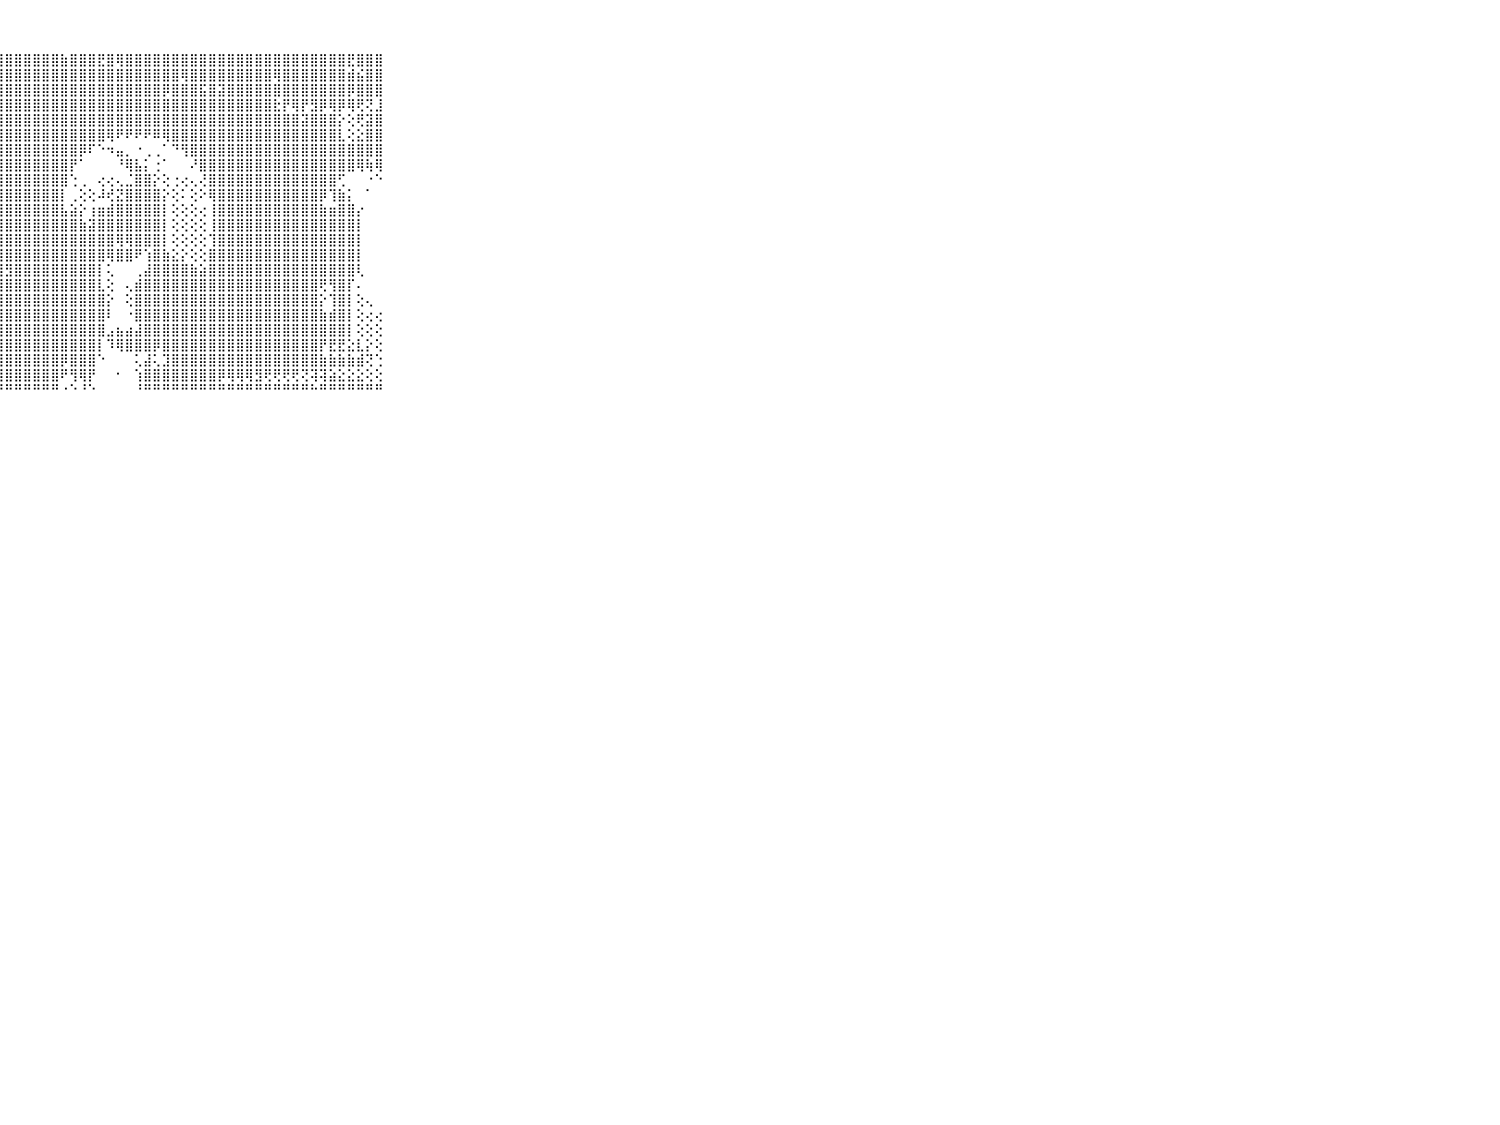

⠀⠀⠀⠀⠀⠀⠀⠀⠀⠀⠀⣿⣿⣿⣿⣿⣿⣿⣿⣿⣿⣿⣿⣿⣿⣿⣿⣿⣿⣿⣿⣿⣿⣿⣷⣿⣿⣿⣟⣿⢿⣿⣿⣿⣿⣿⣿⣿⣿⣿⣿⣿⣿⣿⣿⣿⣿⣿⣿⣿⣿⣿⣿⣿⣿⣟⣿⣿⣿⠀⠀⠀⠀⠀⠀⠀⠀⠀⠀⠀⠀
⠀⠀⠀⠀⠀⠀⠀⠀⠀⠀⠀⣿⣿⣿⣿⣿⣿⣿⣿⣿⣿⣿⣿⣿⣿⣿⣿⣿⣿⣿⣿⣿⣿⣿⣿⣿⣿⣿⣿⣿⣿⣿⣿⣿⣿⣿⣿⢿⣿⣿⣿⣿⣿⣿⣿⣿⣿⢿⣿⣿⣿⣿⣿⣿⣿⣾⣮⣿⣿⠀⠀⠀⠀⠀⠀⠀⠀⠀⠀⠀⠀
⠀⠀⠀⠀⠀⠀⠀⠀⠀⠀⠀⣿⣿⣿⣿⣿⣿⣿⣿⣿⣿⣿⣿⣿⣿⣿⣿⣿⣿⣿⣿⣿⣿⣿⣿⣿⣿⣿⣿⣿⣿⣿⣿⣿⣿⡿⣿⣿⣿⣯⣿⣽⣿⣿⣿⣿⣿⣿⣿⣿⣿⣿⣿⣿⣿⡿⣿⣿⣿⠀⠀⠀⠀⠀⠀⠀⠀⠀⠀⠀⠀
⠀⠀⠀⠀⠀⠀⠀⠀⠀⠀⠀⣿⣿⣿⣿⣿⣿⣿⣿⣿⣿⣿⡿⣿⣿⣿⣿⣿⣿⣿⣿⣿⣿⣿⣿⣿⣿⣿⣿⣿⣿⣿⣿⣿⣿⣿⣿⣿⣿⣿⣿⣿⣿⣿⣿⣿⣿⣗⡟⢿⡟⣻⡿⢿⡿⢿⢟⢝⣸⠀⠀⠀⠀⠀⠀⠀⠀⠀⠀⠀⠀
⠀⠀⠀⠀⠀⠀⠀⠀⠀⠀⠀⢝⢟⢿⢿⣿⣿⣿⣿⡻⣸⣿⣼⣷⣿⣽⣿⣿⣿⣿⣿⣿⣿⣿⣿⣿⣿⣿⣿⣿⣿⣿⣿⣿⣿⣿⣿⣿⣿⣿⣿⣿⣿⣿⣿⣿⣿⣿⣿⣿⣽⣿⣿⣿⡕⢕⢟⣽⣿⠀⠀⠀⠀⠀⠀⠀⠀⠀⠀⠀⠀
⠀⠀⠀⠀⠀⠀⠀⠀⠀⠀⠀⢀⢜⢽⣿⢿⣿⣿⣿⣿⣻⣾⣿⣿⣿⣷⣿⣿⣿⣿⣿⣿⣿⣿⣿⣿⣿⣿⣿⢿⠟⠟⠟⠟⠿⢿⣿⣿⣿⣿⣿⣿⣿⣿⣿⣿⣿⣿⣿⣿⣿⣿⣿⣿⣇⢕⣕⣿⣿⠀⠀⠀⠀⠀⠀⠀⠀⠀⠀⠀⠀
⠀⠀⠀⠀⠀⠀⠀⠀⠀⠀⠀⢕⢕⢸⢿⣾⣿⣿⣟⣿⣿⣿⣿⣿⣿⣿⣿⣿⣿⣿⣿⣿⣿⣿⣿⣿⡿⠏⠑⠲⣤⡀⠐⢀⢀⠁⠙⢻⣿⣿⣿⣿⣿⣿⣿⣿⣿⣿⣿⣿⣿⣿⣿⣿⣿⣿⣿⣿⣿⠀⠀⠀⠀⠀⠀⠀⠀⠀⠀⠀⠀
⠀⠀⠀⠀⠀⠀⠀⠀⠀⠀⠀⢕⢕⢕⢸⣿⣿⣿⣿⣿⣿⣿⣿⣿⣿⣿⣿⣿⣿⣿⣿⣿⣿⣿⣿⡟⠁⠀⠀⠀⠘⢿⣧⡅⢐⠁⠀⠀⠜⣿⣿⣿⣿⣿⣿⣿⣿⣿⣿⣿⣿⣿⣿⣿⣿⣿⢿⢷⢿⠀⠀⠀⠀⠀⠀⠀⠀⠀⠀⠀⠀
⠀⠀⠀⠀⠀⠀⠀⠀⠀⠀⠀⢕⢕⢕⢸⣿⣿⣿⣾⣿⣿⣿⣿⣿⣿⣿⣿⣿⣿⣿⣿⣿⣿⣿⣿⢑⢀⠀⢔⢔⢄⣈⣿⣿⡕⢕⢐⢔⢄⢜⣿⣿⣿⣿⣿⣿⣿⣿⣿⣿⣿⣿⣿⣿⢋⠀⠀⠐⠑⠀⠀⠀⠀⠀⠀⠀⠀⠀⠀⠀⠀
⠀⠀⠀⠀⠀⠀⠀⠀⠀⠀⠀⡇⢔⢕⢕⣷⣷⣿⣿⣿⣿⣿⣿⣿⣿⣿⣿⣿⣿⣿⣿⣿⣿⣿⡇⢀⢕⢕⠼⢞⣝⣿⣿⣿⣿⡕⢕⠅⢕⠕⢿⣿⣿⣿⣿⣿⣿⣿⣿⣿⣿⣿⡿⢹⣷⡅⠀⠁⠀⠀⠀⠀⠀⠀⠀⠀⠀⠀⠀⠀⠀
⠀⠀⠀⠀⠀⠀⠀⠀⠀⠀⠀⢇⢕⢕⢱⣷⣿⣿⣿⣿⣿⣿⣿⣿⣿⣿⣿⣿⣿⣿⣿⣿⣿⣿⣧⣵⡕⢰⣶⣾⣿⣿⣿⣿⣿⡇⢕⢕⢕⢔⢸⣿⣿⣿⣿⣿⣿⣿⣿⣿⣿⣿⣷⣶⣿⣿⡔⠀⠀⠀⠀⠀⠀⠀⠀⠀⠀⠀⠀⠀⠀
⠀⠀⠀⠀⠀⠀⠀⠀⠀⠀⠀⢕⢕⢕⢸⣿⣿⣿⣿⣿⣿⣿⣿⣿⣟⣿⣿⣿⣿⣿⣿⣿⣿⣿⣿⣿⣷⣽⣿⣿⣿⣿⣿⣿⣿⡇⢕⢕⢕⢕⢸⣿⣿⣿⣿⣿⣿⣿⣿⣿⣿⣿⣿⣿⣿⣿⡇⠀⠀⠀⠀⠀⠀⠀⠀⠀⠀⠀⠀⠀⠀
⠀⠀⠀⠀⠀⠀⠀⠀⠀⠀⠀⢕⢕⢕⢸⣿⣿⣿⣿⣿⣿⣿⣾⣿⣿⣿⣿⣿⣿⣿⣿⣿⣿⣿⣿⣿⣿⣿⣿⣿⢿⢿⣿⣿⣿⡇⢕⢕⢕⢕⢹⣿⣿⣿⣿⣿⣿⣿⣿⣿⣿⣿⣿⣿⣿⣿⡇⠀⠀⠀⠀⠀⠀⠀⠀⠀⠀⠀⠀⠀⠀
⠀⠀⠀⠀⠀⠀⠀⠀⠀⠀⠀⢕⢕⢕⣻⣿⣿⣿⣿⣿⣿⣿⣿⣿⣿⣿⣿⣿⣿⣿⣿⣿⣿⣿⣿⣿⣿⣿⣿⢿⣿⣿⠟⢱⣿⣷⣕⡕⢕⢕⣿⣿⣿⣿⣿⣿⣿⣿⣿⣿⣿⣿⣿⣿⣿⣿⡇⠀⠀⠀⠀⠀⠀⠀⠀⠀⠀⠀⠀⠀⠀
⠀⠀⠀⠀⠀⠀⠀⠀⠀⠀⠀⢕⢕⢕⣿⣿⣿⣿⣿⣿⣿⣿⣿⣿⣿⣿⣿⣿⣻⣿⣿⣿⣿⣿⣿⣿⣿⣿⡇⢅⠀⠀⢀⣼⣿⣿⣿⣿⣷⣵⣿⣿⣿⣿⣿⣿⣿⣿⣿⣿⣿⣿⣿⣿⣿⣿⢇⠀⠀⠀⠀⠀⠀⠀⠀⠀⠀⠀⠀⠀⠀
⠀⠀⠀⠀⠀⠀⠀⠀⠀⠀⠀⢔⢅⢸⣿⣿⣿⣿⣿⣿⣿⣿⣿⣿⣿⣿⣿⣿⣿⣿⣿⣿⣿⣿⣿⣿⣿⣿⣇⢕⠀⢄⣾⣿⣿⣿⣿⣿⣿⣿⣿⣿⣿⣿⣿⣿⣿⣿⣿⣿⣿⣿⢟⢻⣿⡏⠄⠀⠀⠀⠀⠀⠀⠀⠀⠀⠀⠀⠀⠀⠀
⠀⠀⠀⠀⠀⠀⠀⠀⠀⠀⠀⠑⢑⢸⣿⣿⣿⣿⣿⣿⣿⣿⣿⣿⣿⣿⣿⣿⣿⣿⣿⣿⣿⣿⣿⣿⣿⣿⣿⡕⠀⢕⣿⣿⣿⣿⣿⣿⣿⣿⣿⣿⣿⣿⣿⣿⣿⣿⣿⣿⣿⣿⡕⢹⣿⡇⢕⢄⠀⠀⠀⠀⠀⠀⠀⠀⠀⠀⠀⠀⠀
⠀⠀⠀⠀⠀⠀⠀⠀⠀⠀⠀⢕⠀⣼⣿⣿⣿⣿⣿⣿⣿⣿⣿⣿⣿⣿⣿⣿⣿⣿⣿⣿⣿⣿⣿⣿⣿⣿⣿⠇⠀⠐⣿⣿⣿⣿⣿⣿⣿⣿⣿⣿⣿⣿⣿⣿⣿⣿⣿⣿⣿⣿⣷⣾⣿⡇⢕⢔⢔⠀⠀⠀⠀⠀⠀⠀⠀⠀⠀⠀⠀
⠀⠀⠀⠀⠀⠀⠀⠀⠀⠀⠀⠑⢑⣿⣿⣿⣿⣿⣿⣿⣿⣿⣿⣿⣿⣿⣿⣿⣿⣿⣿⣿⣿⣿⣿⣿⣿⣿⣿⣠⣦⣴⣼⣿⣿⣿⣿⣿⣿⣿⣿⣿⣿⣿⣿⣿⣿⣿⣿⣿⣿⣿⣿⣿⣿⡇⢕⢕⢕⠀⠀⠀⠀⠀⠀⠀⠀⠀⠀⠀⠀
⠀⠀⠀⠀⠀⠀⠀⠀⠀⠀⠀⠀⢕⣿⣿⣿⣿⣿⣿⣿⣿⣿⣿⣿⣿⣿⣿⣿⣿⣿⣿⣿⣿⣿⣿⣿⣿⣿⡇⠹⢿⣿⣿⣿⡿⣿⣿⣿⣿⣿⣿⣿⣿⣿⣿⣿⣿⣿⣿⣿⣿⣿⡟⣟⣟⣕⣇⡕⢕⠀⠀⠀⠀⠀⠀⠀⠀⠀⠀⠀⠀
⠀⠀⠀⠀⠀⠀⠀⠀⠀⠀⠀⠀⢸⣿⣿⣿⣿⣿⣿⣿⣿⣿⣿⣿⣿⣿⣿⣿⣿⣿⣿⣿⣿⣿⡿⣿⣿⣿⠑⠀⠀⠀⢅⣼⢅⣹⣿⣿⣿⣿⣿⣿⣿⣿⣿⣿⣿⣿⣿⣿⣿⣿⣷⣷⣷⣷⣾⢝⢑⠀⠀⠀⠀⠀⠀⠀⠀⠀⠀⠀⠀
⠀⠀⠀⠀⠀⠀⠀⠀⠀⠀⠀⠀⢸⣿⣿⣿⣿⣿⣿⣿⣿⣿⣿⣿⣿⣿⣿⣿⣿⣿⣿⣿⣿⣿⠟⢻⢿⡟⠀⠀⠂⠀⢱⣿⣿⣿⣿⣿⣿⣿⣿⡿⢿⢿⢿⣻⢟⢟⢟⢟⢝⢽⢽⣵⣕⣕⣕⢕⢕⠀⠀⠀⠀⠀⠀⠀⠀⠀⠀⠀⠀
⠀⠀⠀⠀⠀⠀⠀⠀⠀⠀⠀⠀⠘⠛⠛⠛⠛⠛⠛⠛⠛⠛⠛⠛⠛⠛⠛⠛⠛⠛⠛⠛⠛⠛⠐⠑⠘⠑⠀⠀⠀⠀⠘⠛⠛⠛⠛⠛⠛⠛⠛⠛⠛⠛⠛⠛⠛⠛⠛⠛⠛⠓⠛⠛⠛⠛⠛⠛⠛⠀⠀⠀⠀⠀⠀⠀⠀⠀⠀⠀⠀